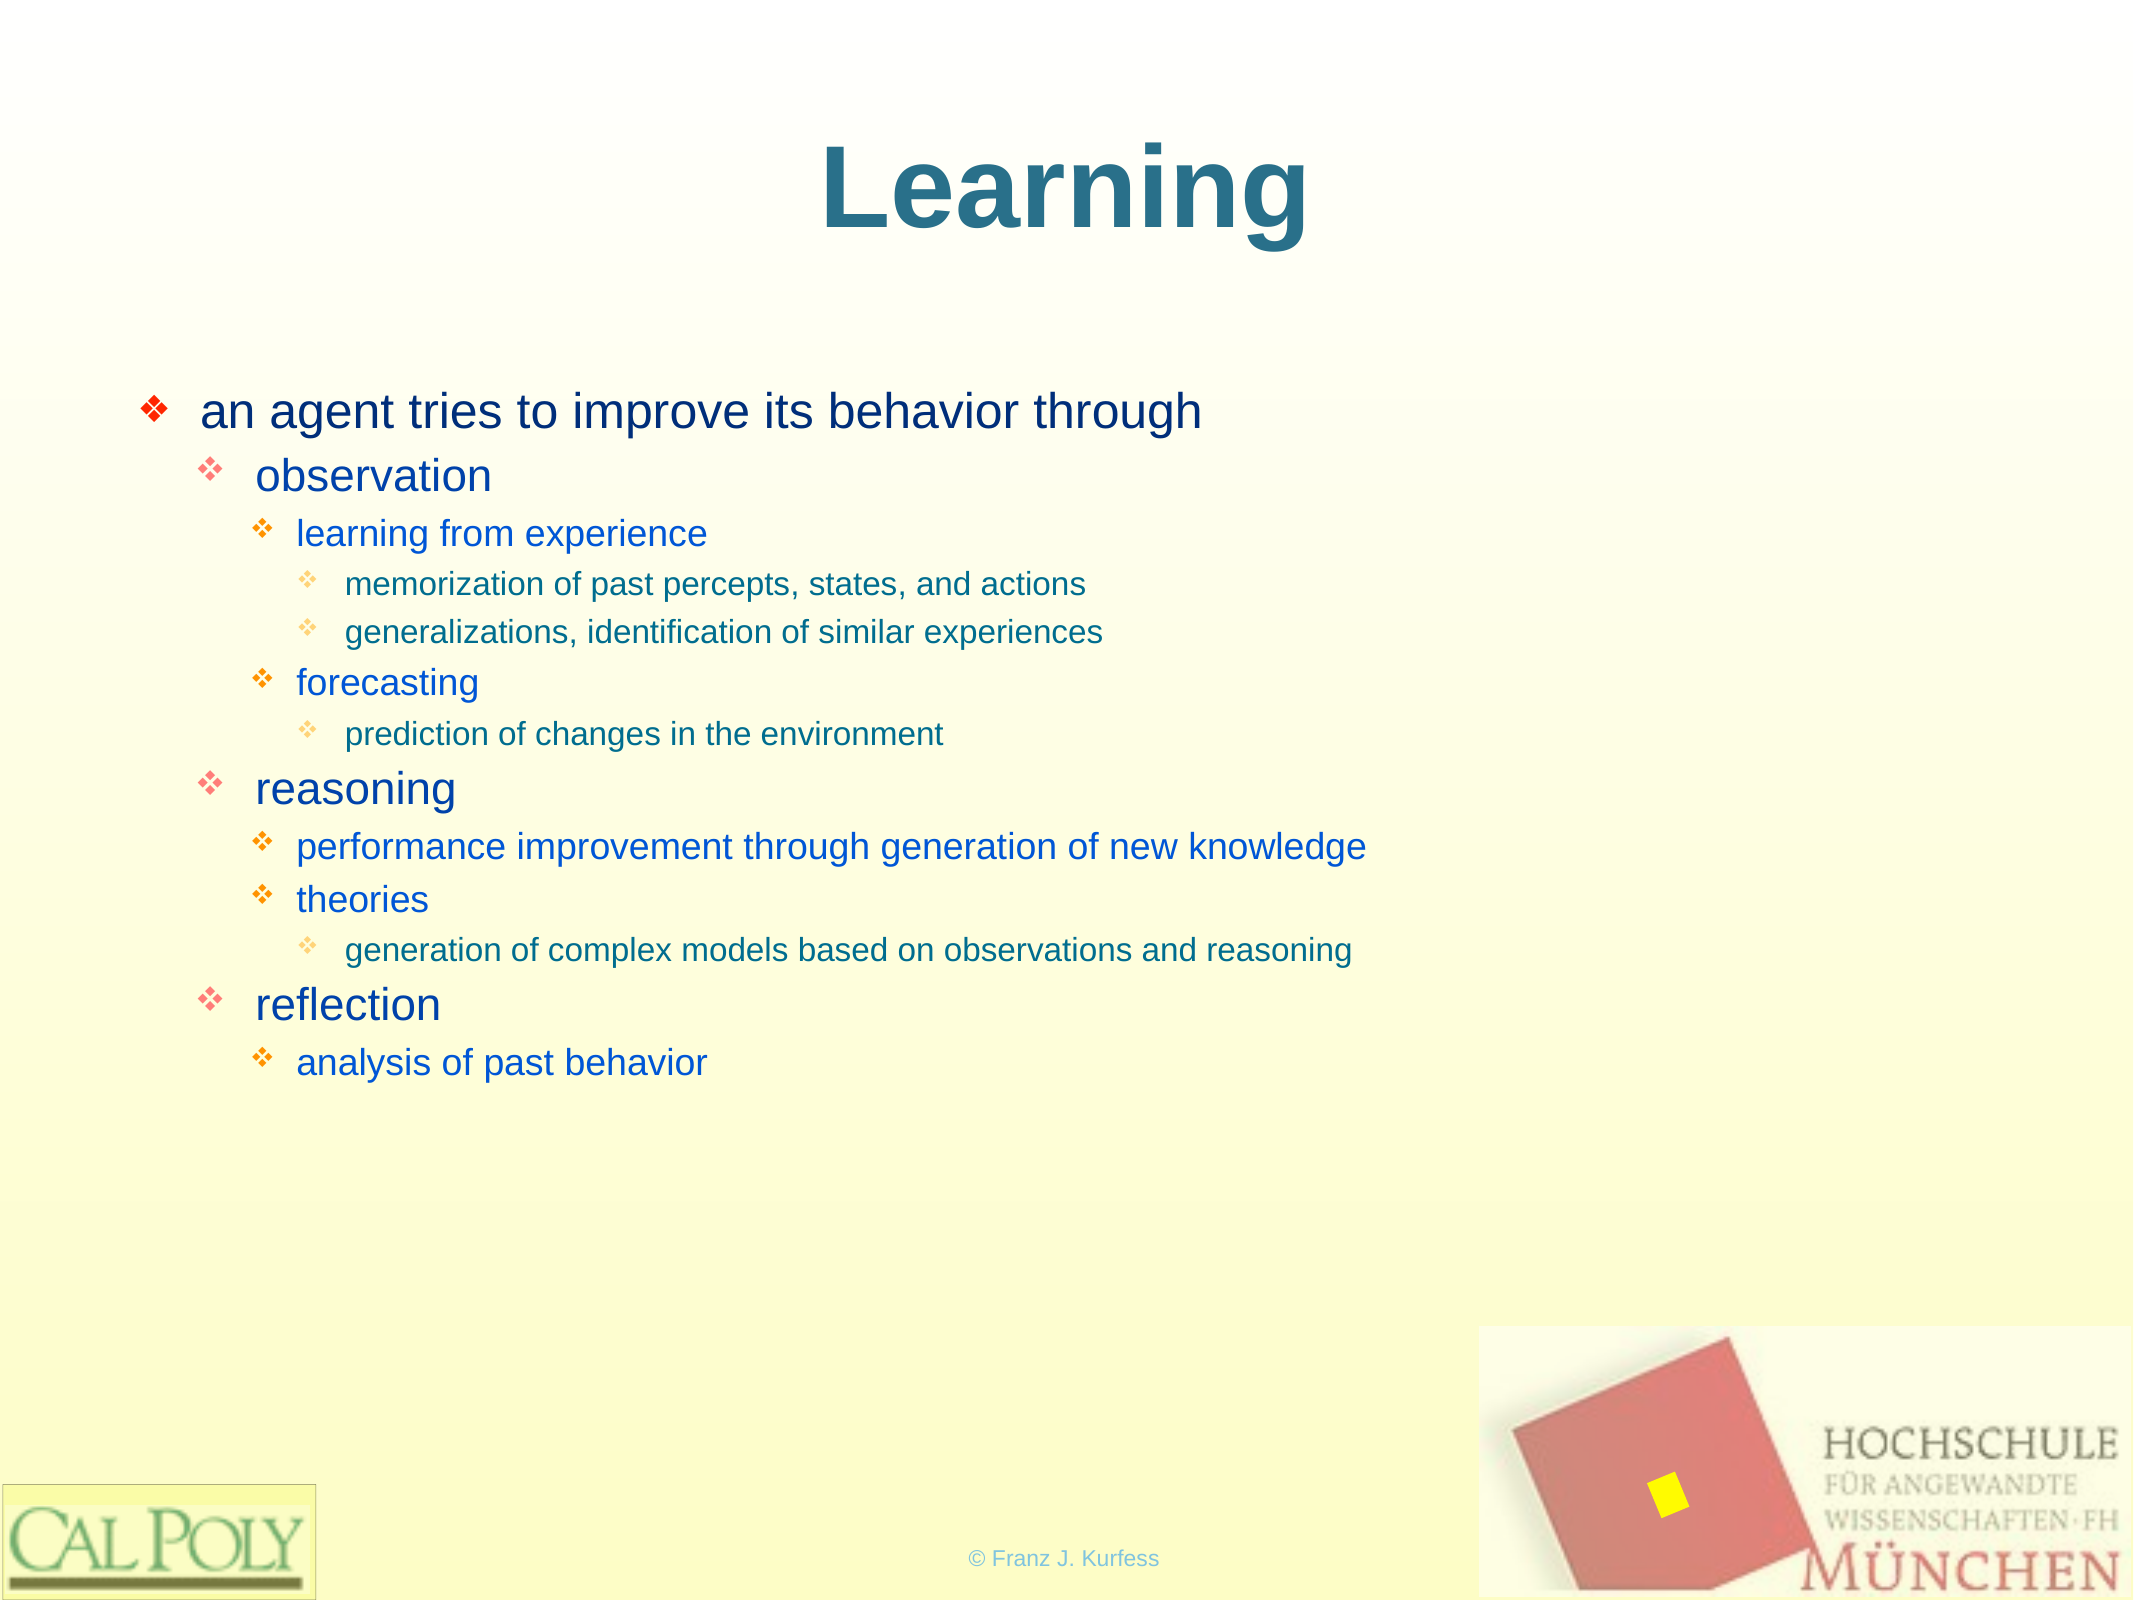

# Learning
an agent tries to improve its behavior through
observation
learning from experience
memorization of past percepts, states, and actions
generalizations, identification of similar experiences
forecasting
prediction of changes in the environment
reasoning
performance improvement through generation of new knowledge
theories
generation of complex models based on observations and reasoning
reflection
analysis of past behavior
10